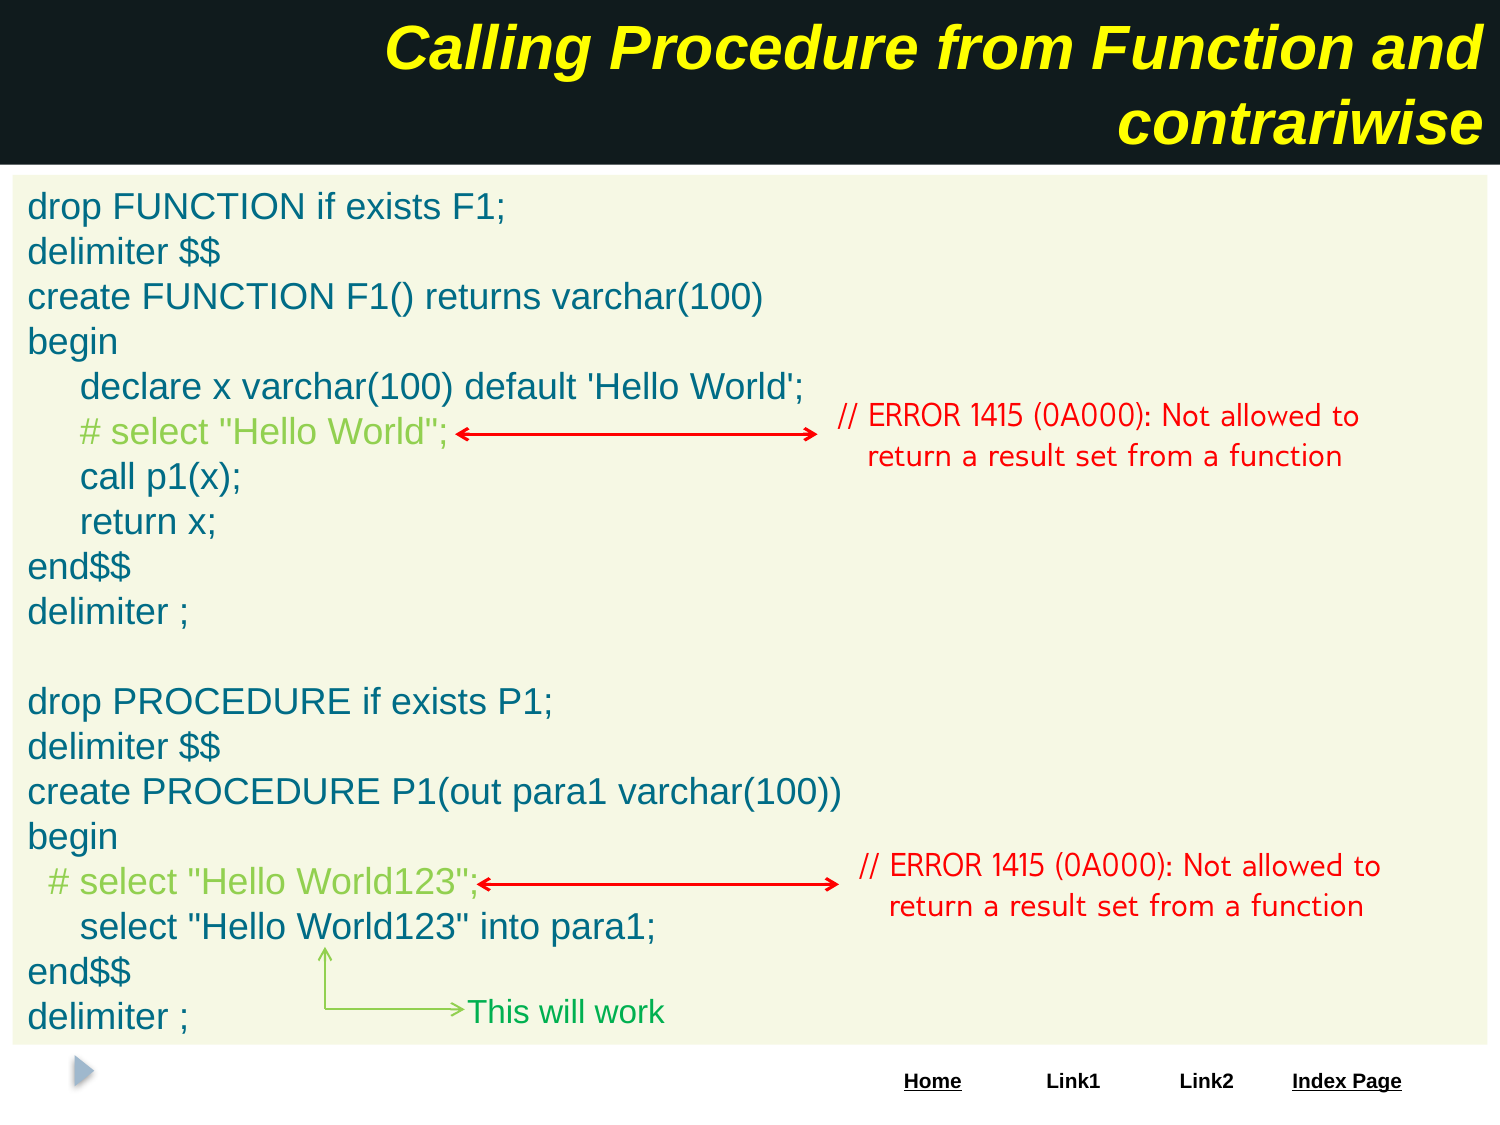

Calling Procedure from Function and contrariwise
drop FUNCTION if exists F1;
delimiter $$
create FUNCTION F1() returns varchar(100)
begin
     declare x varchar(100) default 'Hello World';
     # select "Hello World";
     call p1(x);
     return x;
end$$
delimiter ;

drop PROCEDURE if exists P1;
delimiter $$
create PROCEDURE P1(out para1 varchar(100))
begin
  # select "Hello World123";
     select "Hello World123" into para1;
end$$
delimiter ;
 // ERROR 1415 (0A000): Not allowed to
    return a result set from a function
 // ERROR 1415 (0A000): Not allowed to
    return a result set from a function
This will work